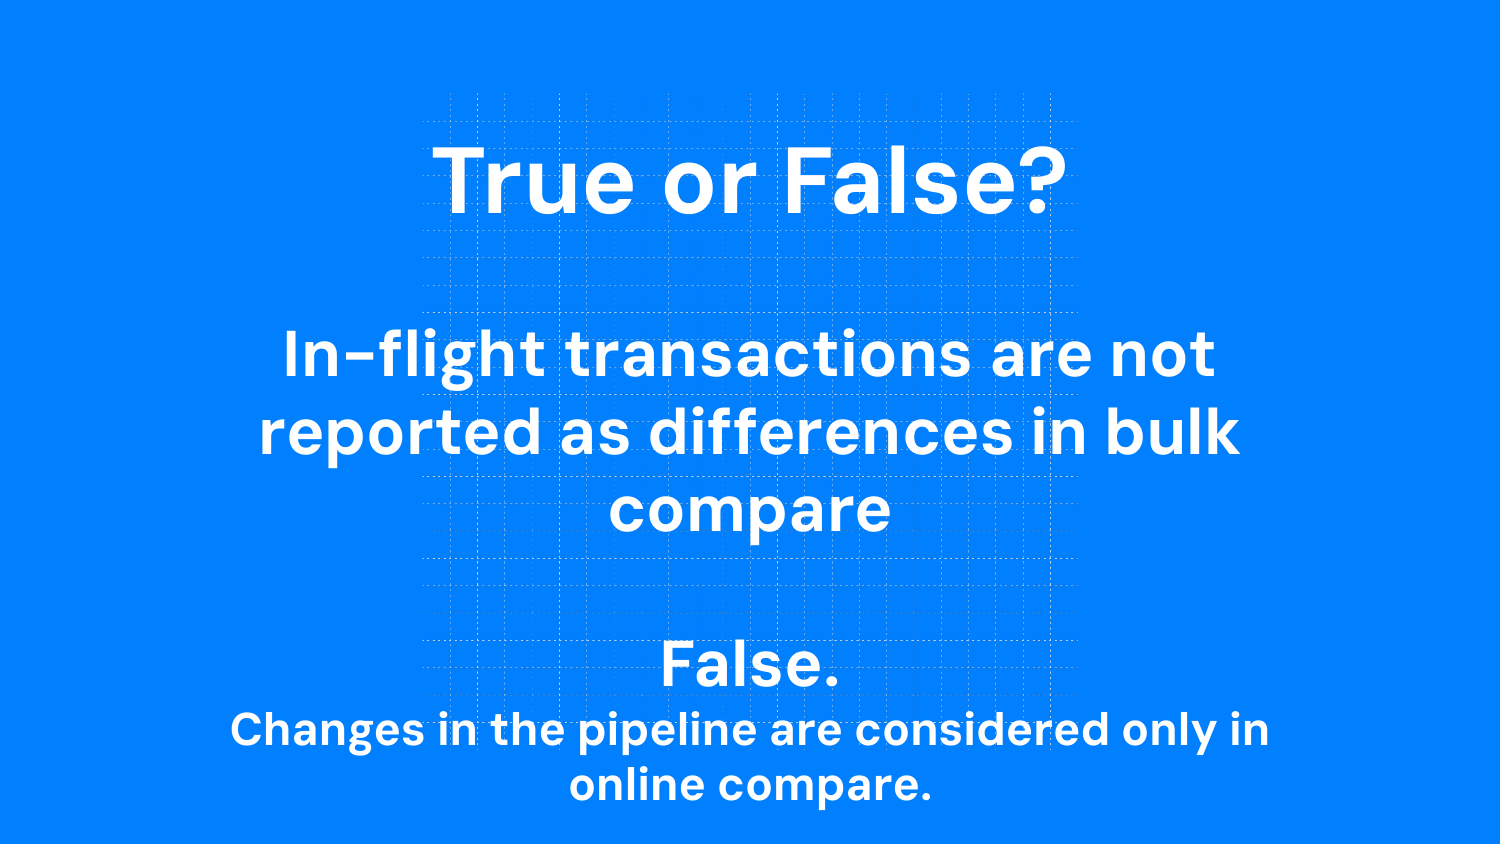

# True or False? In-flight transactions are not reported as differences in bulk compare
False.
Changes in the pipeline are considered only in online compare.